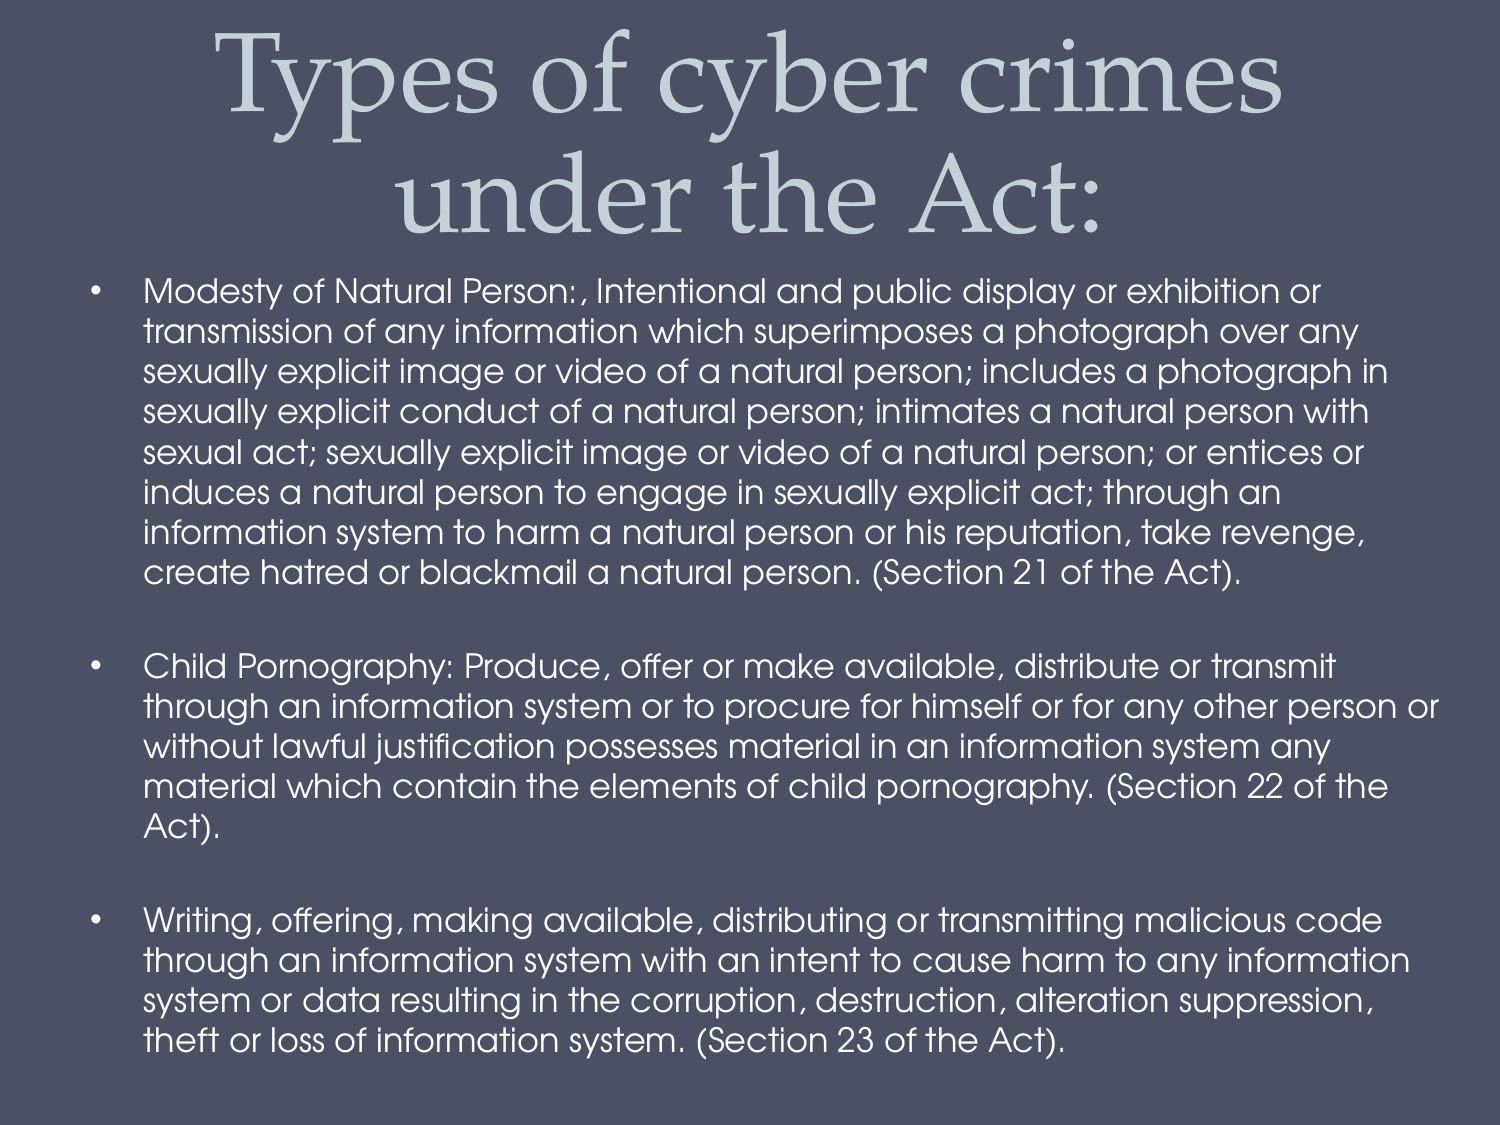

# Types of cyber crimes under the Act:
Modesty of Natural Person:, Intentional and public display or exhibition or transmission of any information which superimposes a photograph over any sexually explicit image or video of a natural person; includes a photograph in sexually explicit conduct of a natural person; intimates a natural person with sexual act; sexually explicit image or video of a natural person; or entices or induces a natural person to engage in sexually explicit act; through an information system to harm a natural person or his reputation, take revenge, create hatred or blackmail a natural person. (Section 21 of the Act).

Child Pornography: Produce, offer or make available, distribute or transmit through an information system or to procure for himself or for any other person or without lawful justification possesses material in an information system any material which contain the elements of child pornography. (Section 22 of the Act).

Writing, offering, making available, distributing or transmitting malicious code through an information system with an intent to cause harm to any information system or data resulting in the corruption, destruction, alteration suppression, theft or loss of information system. (Section 23 of the Act).